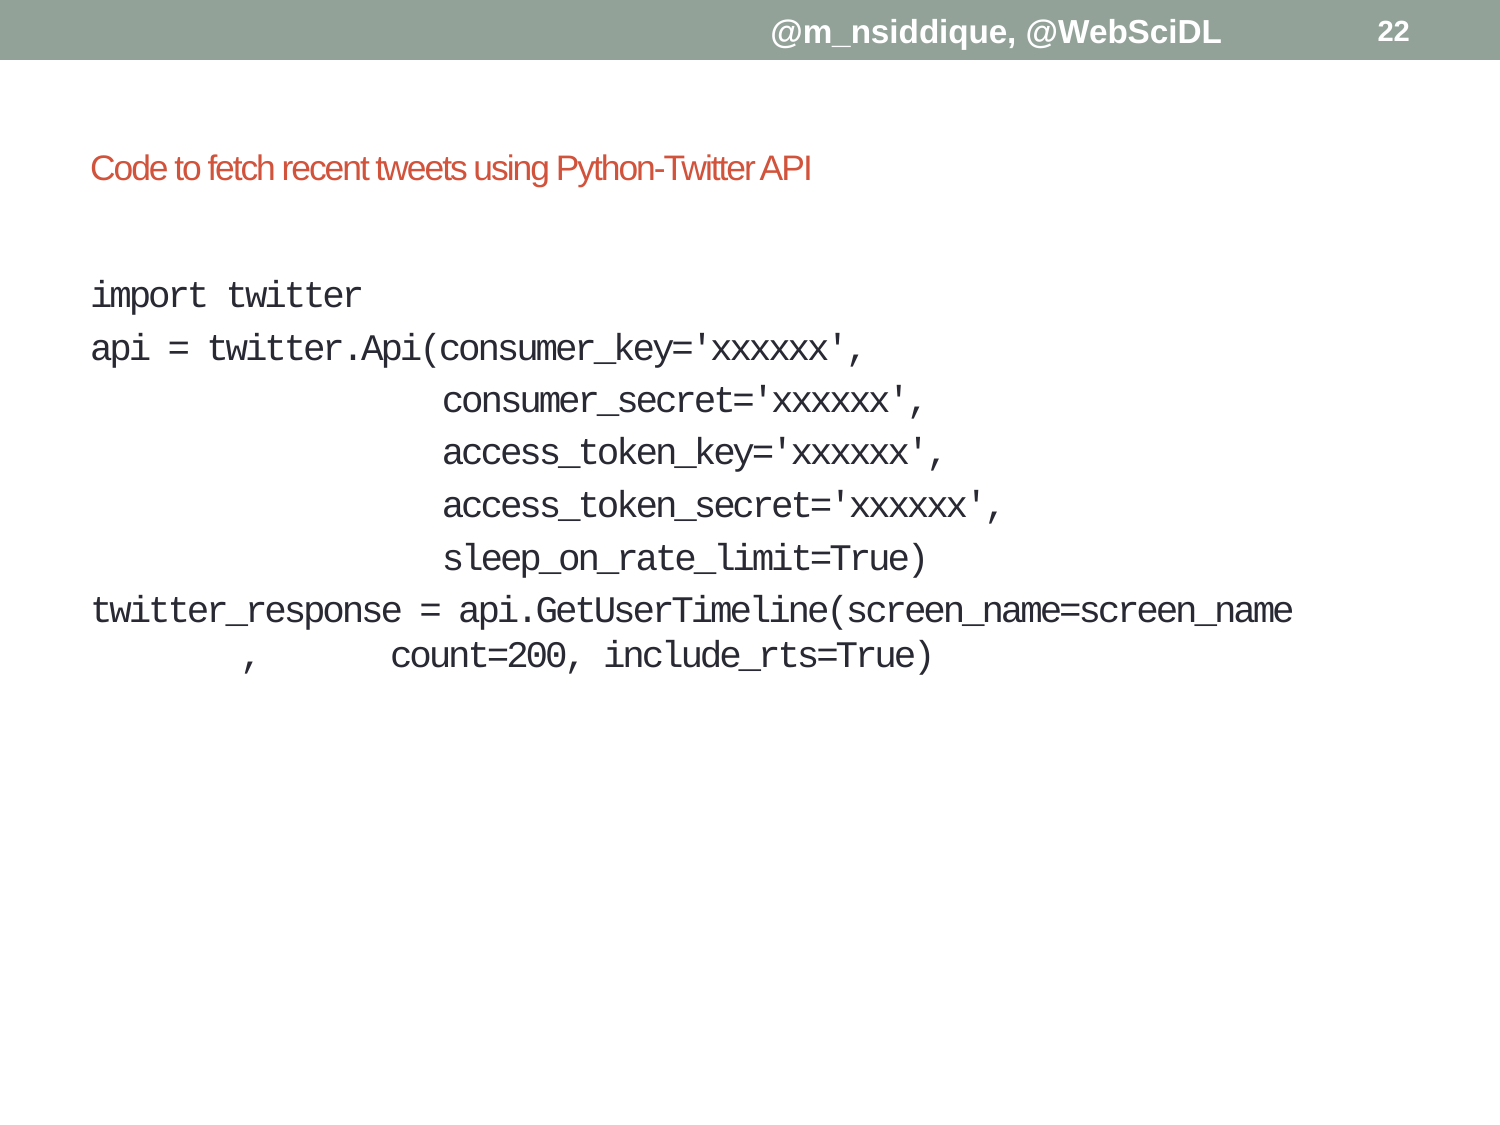

@m_nsiddique, @WebSciDL

22
# Code to fetch recent tweets using Python-Twitter API
import twitter
api = twitter.Api(consumer_key='xxxxxx',
                  consumer_secret='xxxxxx',
                  access_token_key='xxxxxx',
                  access_token_secret='xxxxxx',
                  sleep_on_rate_limit=True)
twitter_response = api.GetUserTimeline(screen_name=screen_name	, 	count=200, include_rts=True)